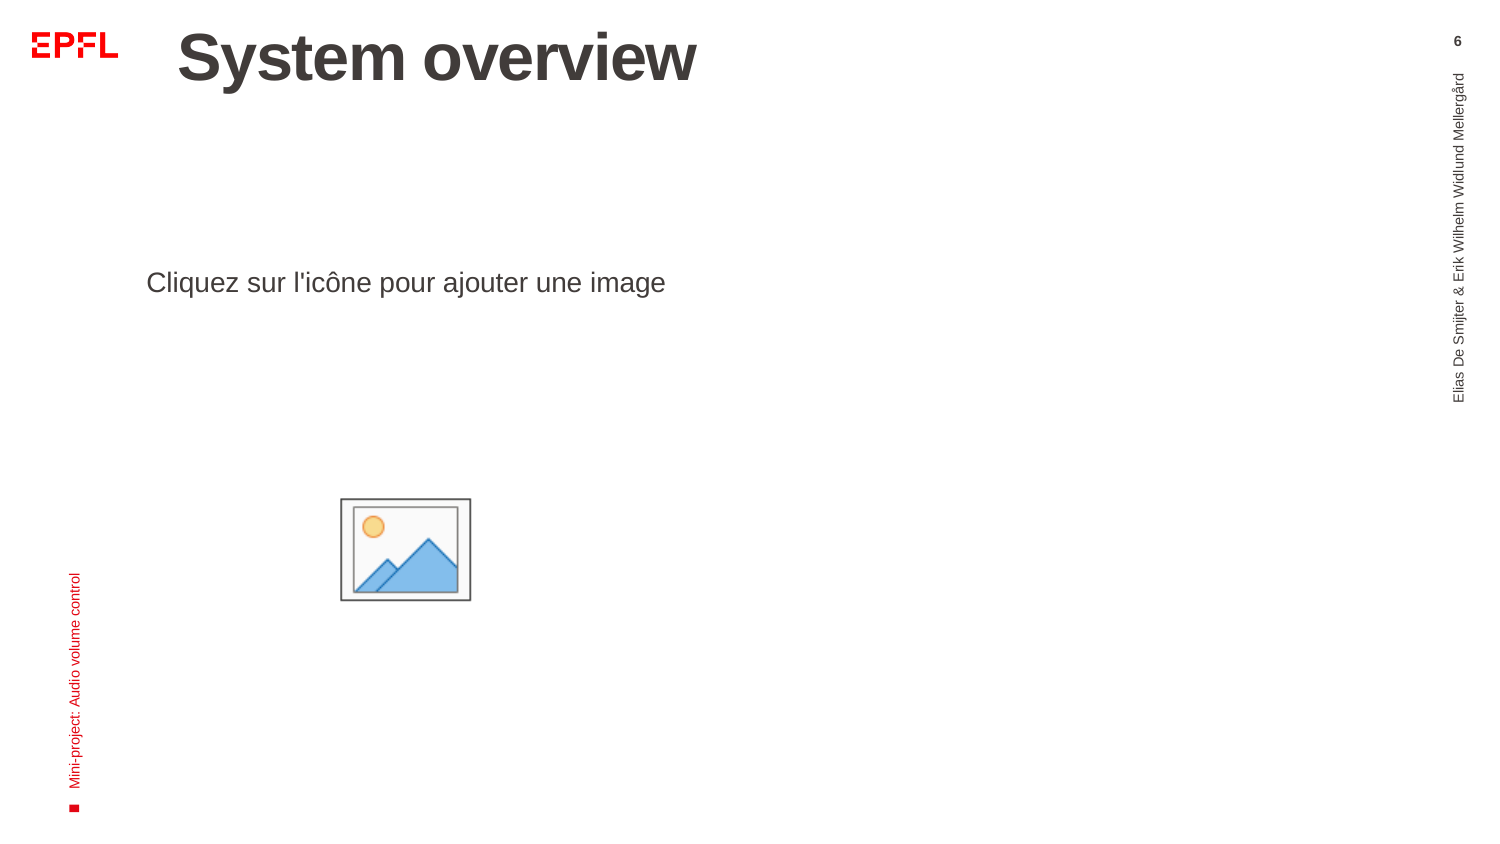

# System overview
6

Elias De Smijter & Erik Wilhelm Widlund Mellergård
Mini-project: Audio volume control